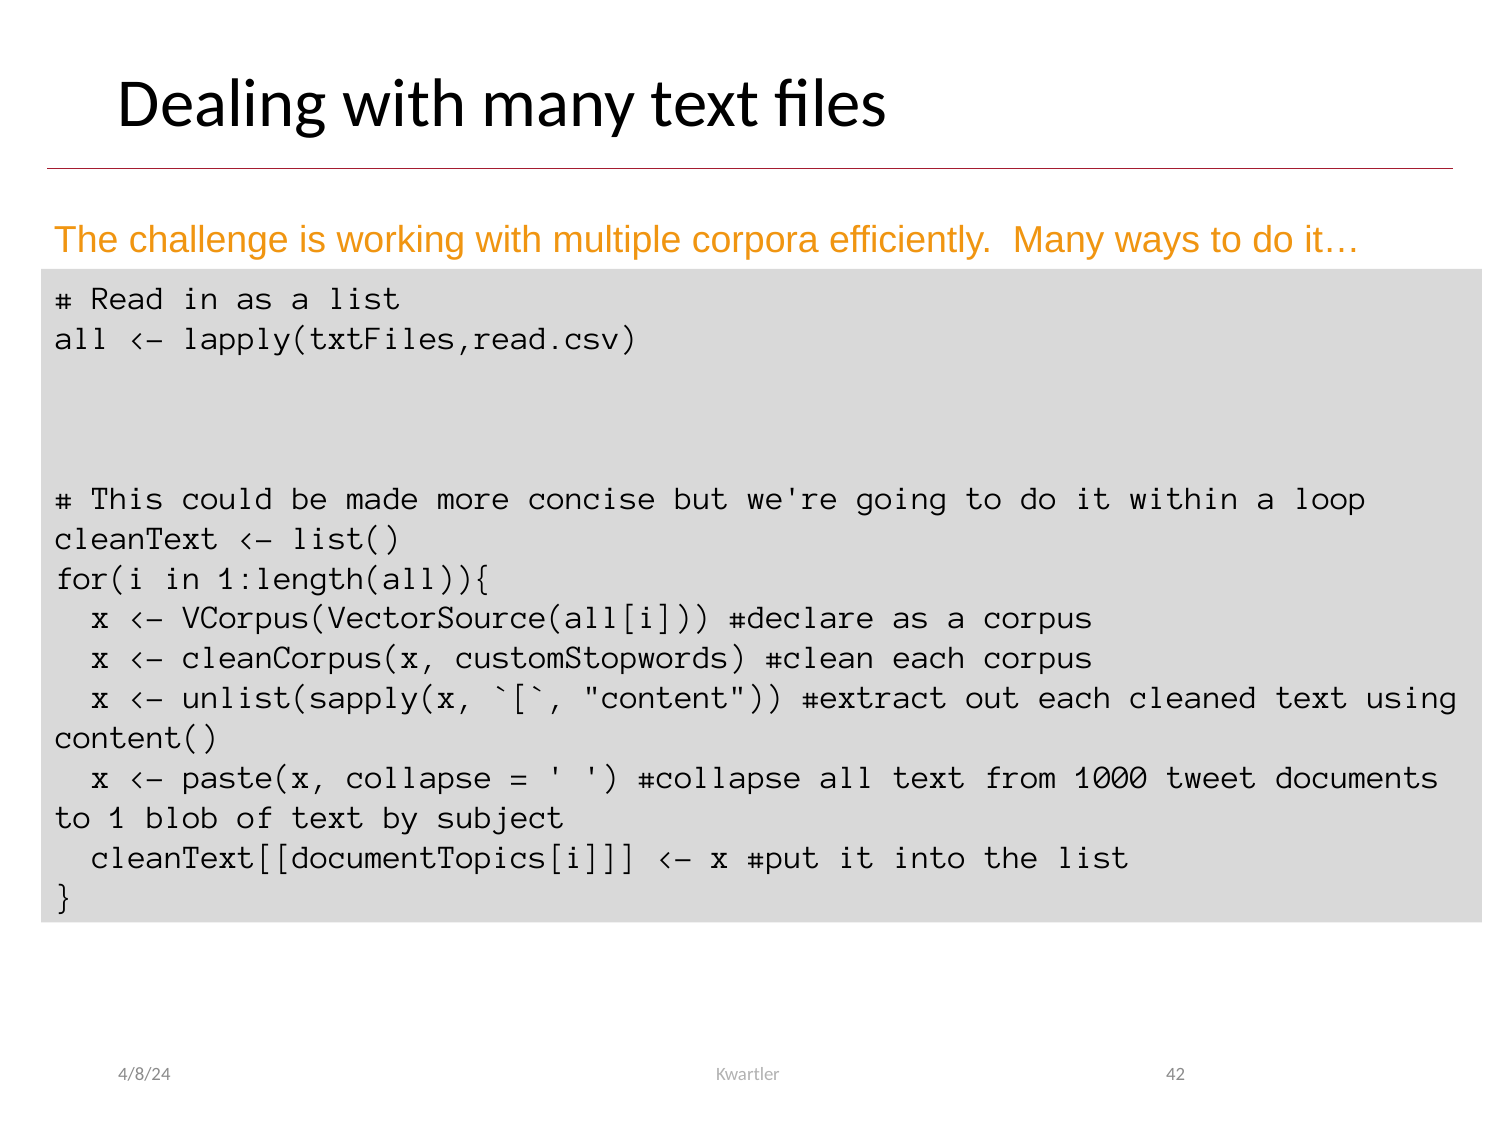

# Dealing with many text files
The challenge is working with multiple corpora efficiently.  Many ways to do it…
# Read in as a list
all <- lapply(txtFiles,read.csv)

# This could be made more concise but we're going to do it within a loop
cleanText <- list()
for(i in 1:length(all)){
  x <- VCorpus(VectorSource(all[i])) #declare as a corpus
  x <- cleanCorpus(x, customStopwords) #clean each corpus
  x <- unlist(sapply(x, `[`, "content")) #extract out each cleaned text using content()
  x <- paste(x, collapse = ' ') #collapse all text from 1000 tweet documents to 1 blob of text by subject
  cleanText[[documentTopics[i]]] <- x #put it into the list
}
4/8/24
Kwartler
42